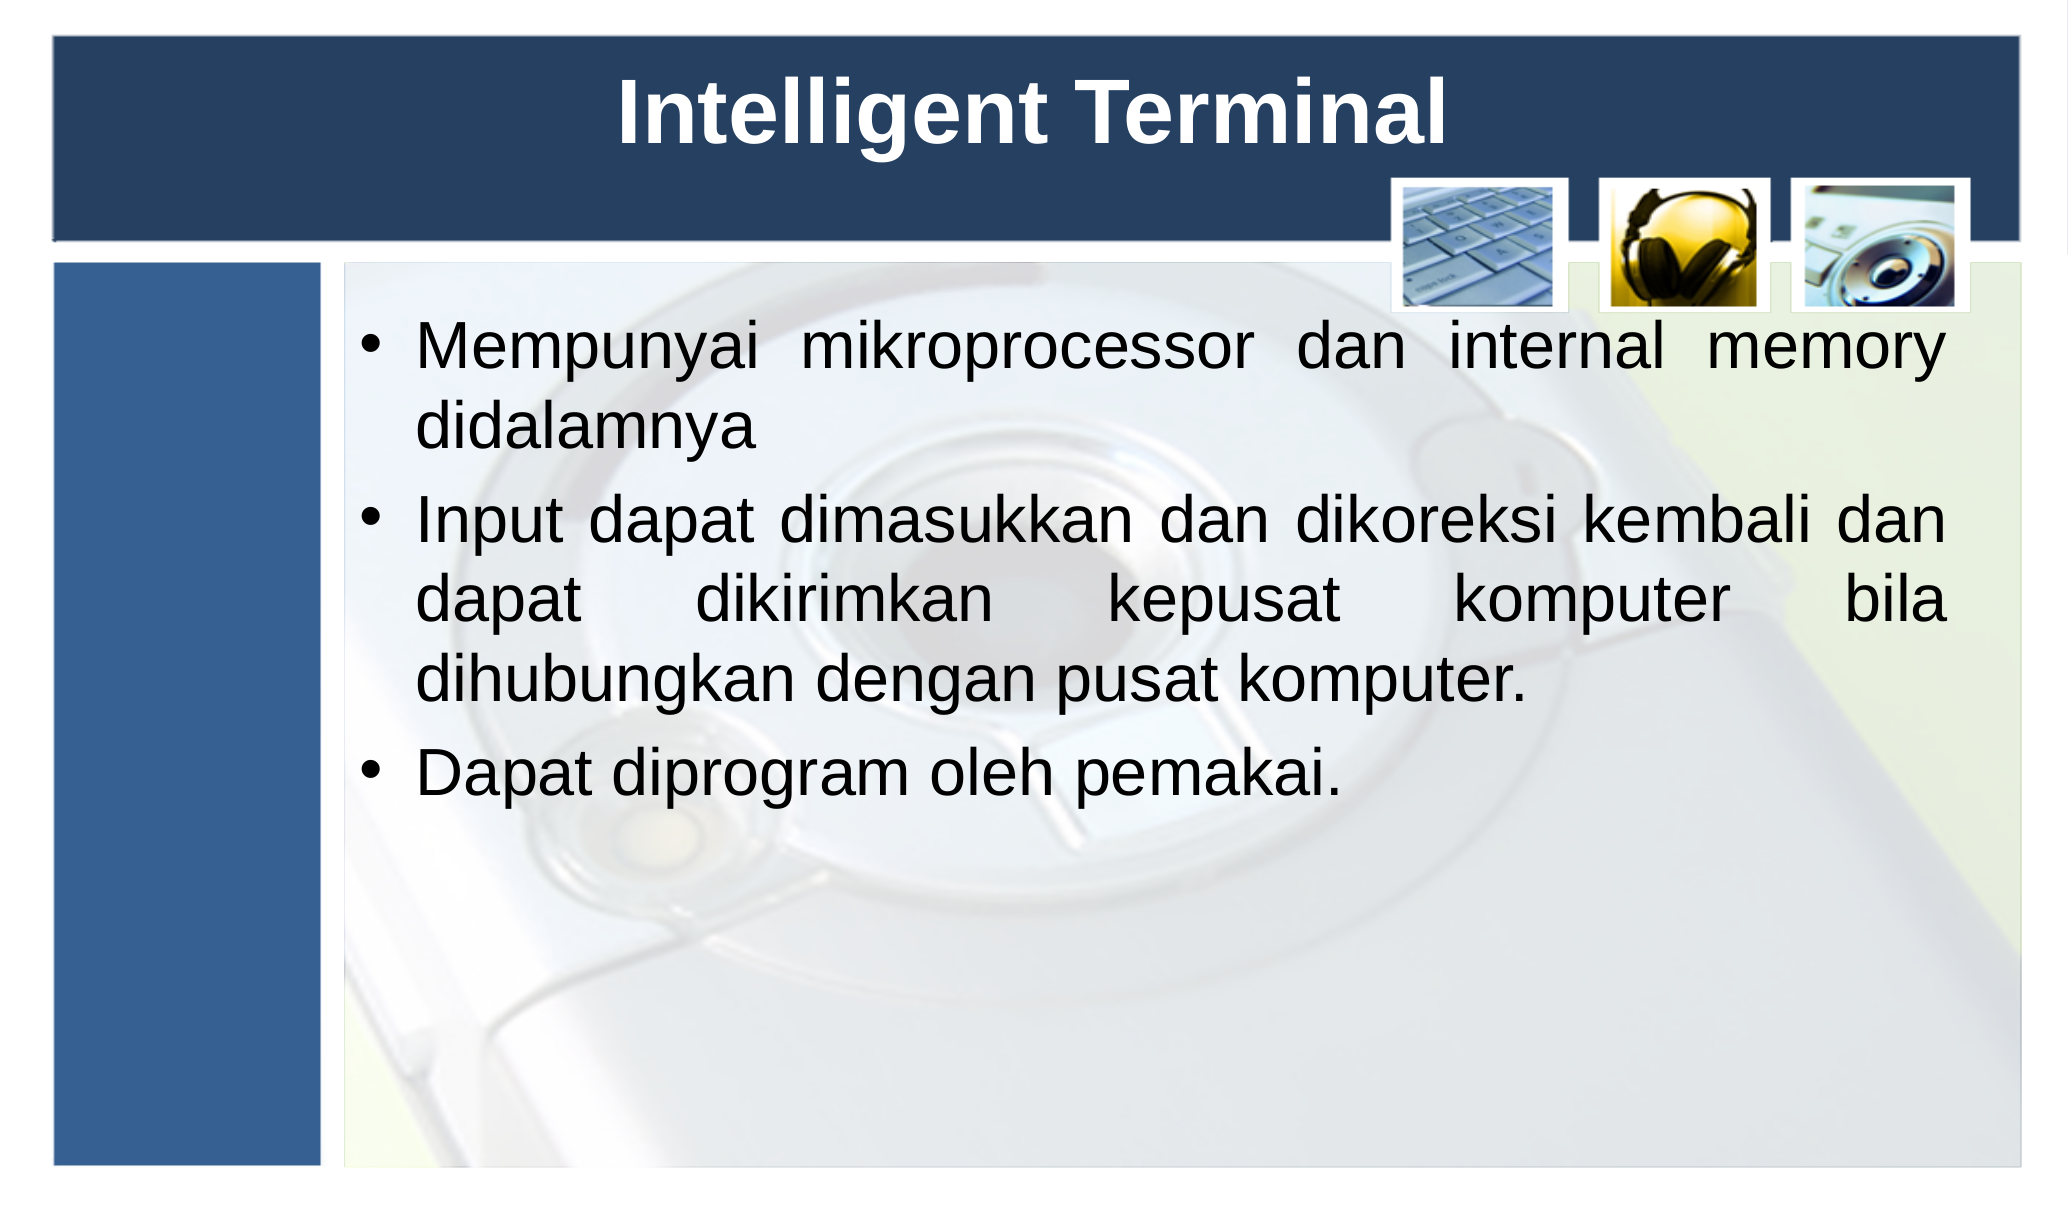

# Intelligent Terminal
Mempunyai mikroprocessor dan internal memory didalamnya
Input dapat dimasukkan dan dikoreksi kembali dan dapat dikirimkan kepusat komputer bila dihubungkan dengan pusat komputer.
Dapat diprogram oleh pemakai.